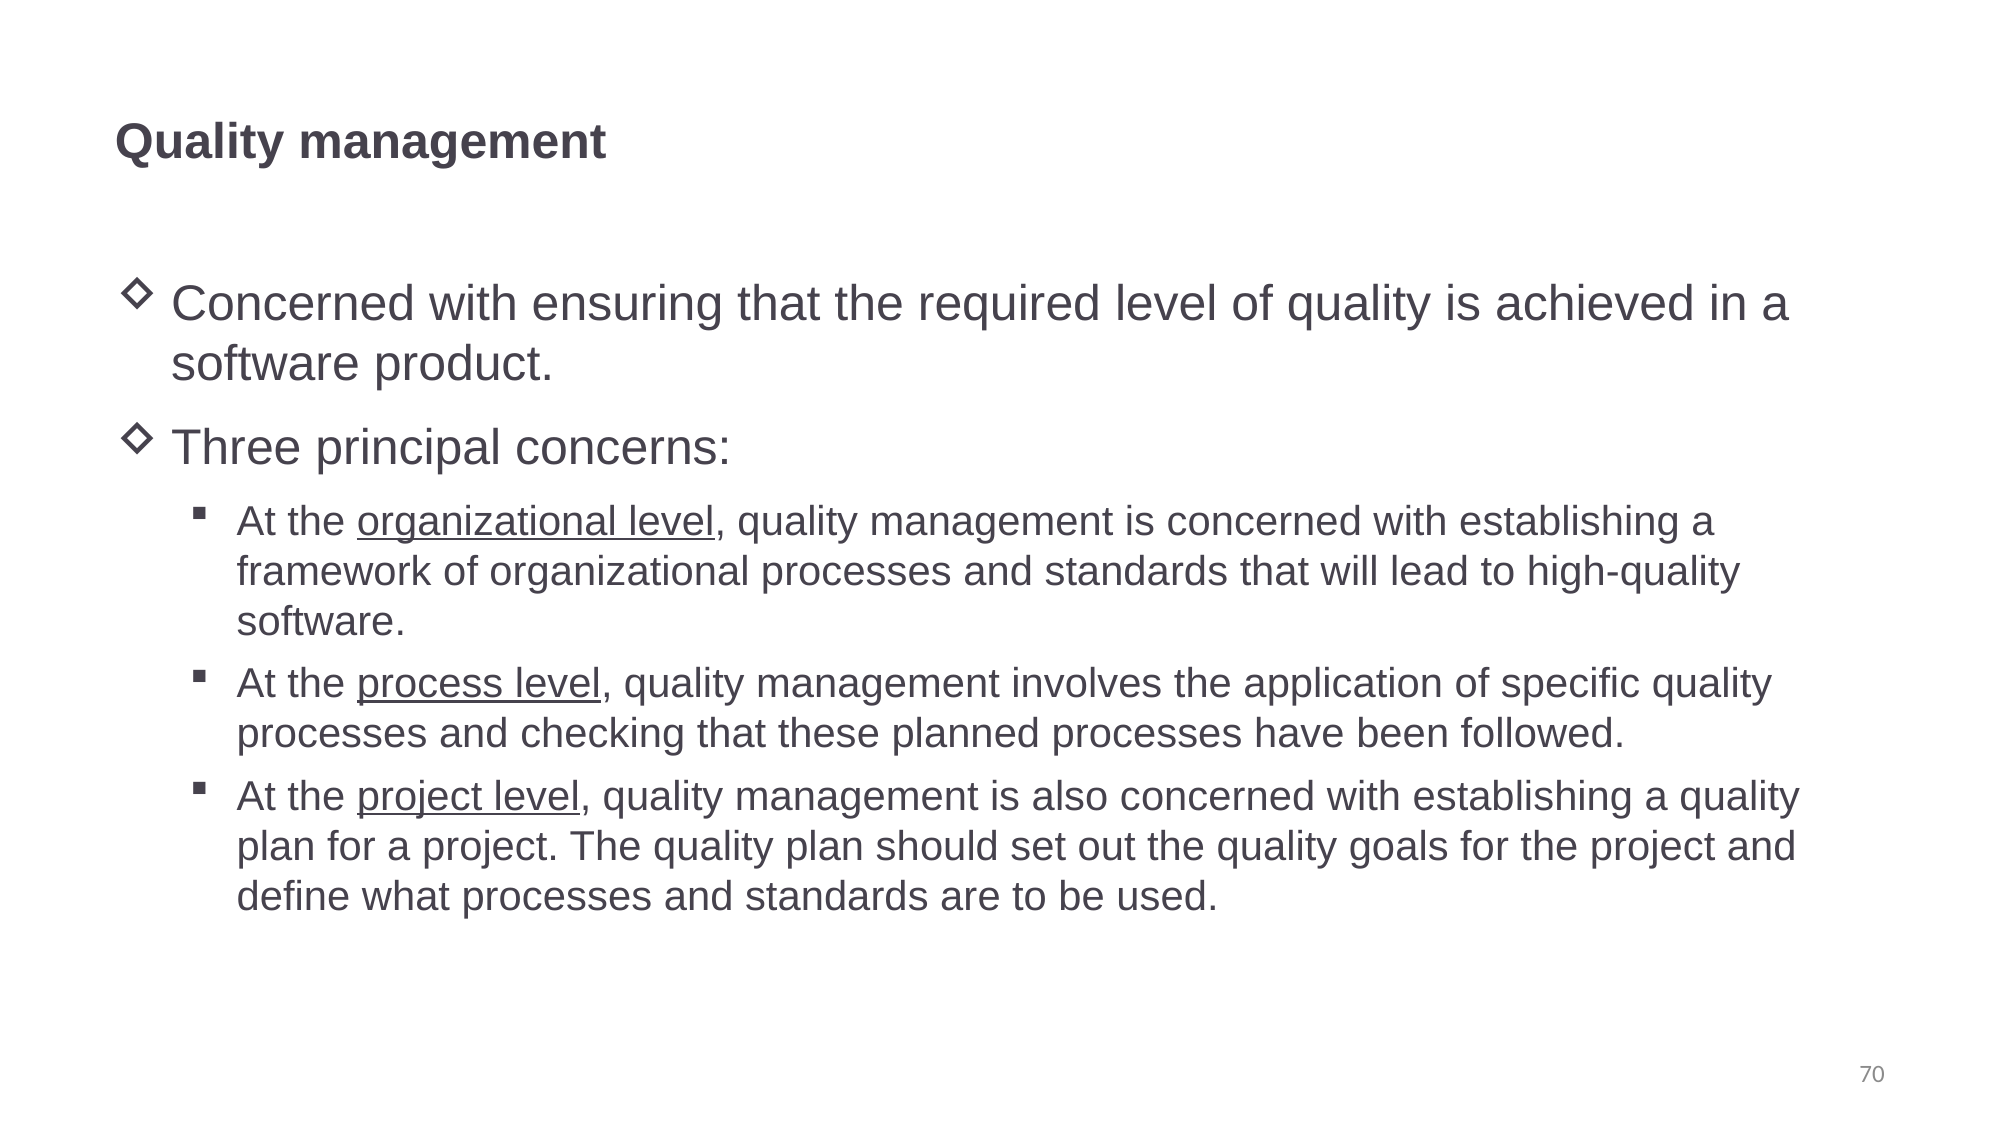

# Quality management
Concerned with ensuring that the required level of quality is achieved in a software product.
Three principal concerns:
At the organizational level, quality management is concerned with establishing a framework of organizational processes and standards that will lead to high-quality software.
At the process level, quality management involves the application of specific quality processes and checking that these planned processes have been followed.
At the project level, quality management is also concerned with establishing a quality plan for a project. The quality plan should set out the quality goals for the project and define what processes and standards are to be used.
70